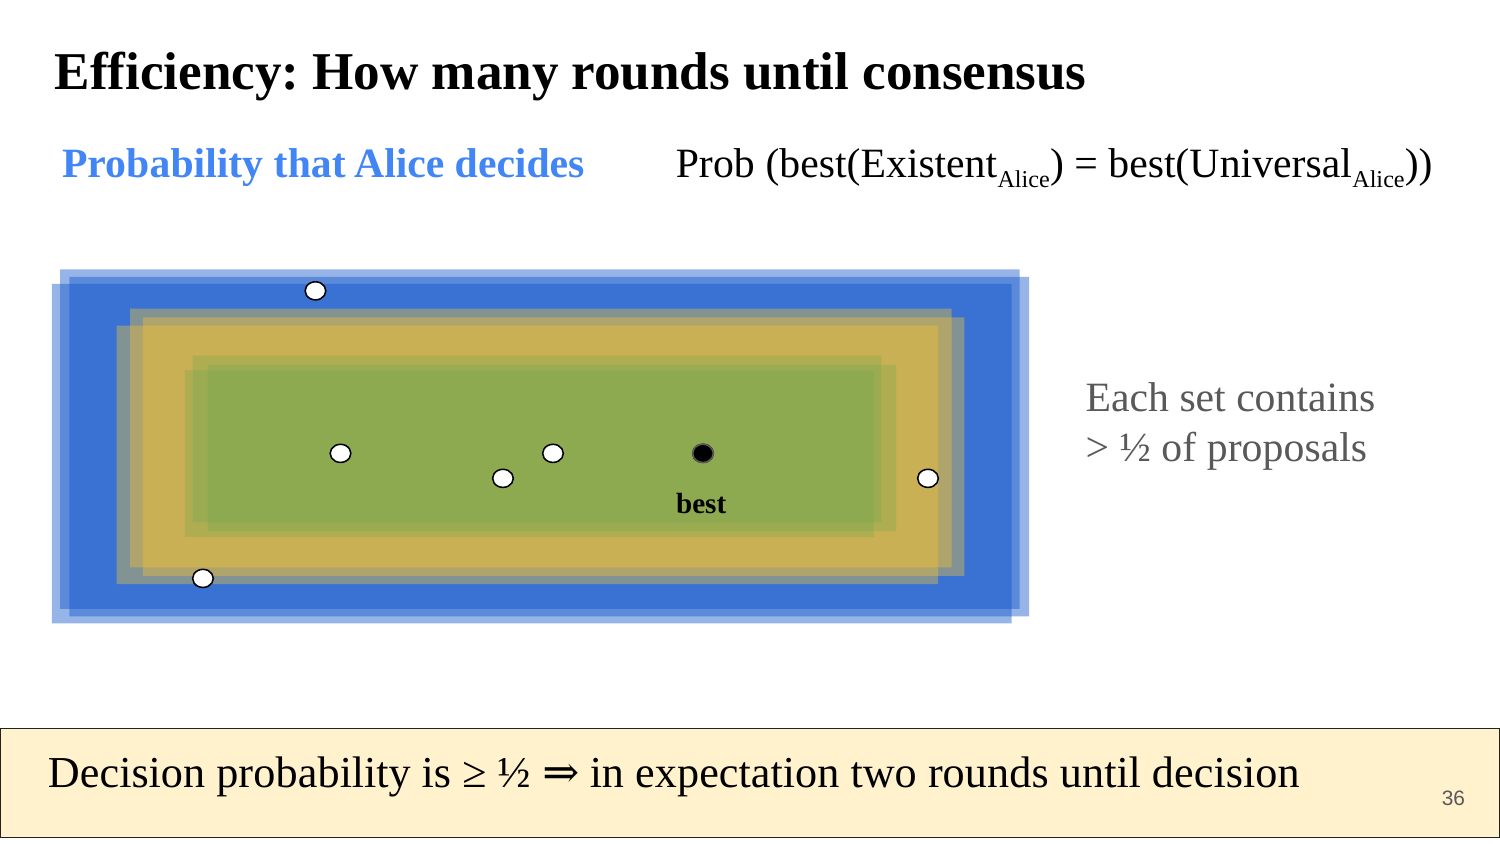

# Efficiency: How many rounds until consensus

Probability that Alice decides
Prob (best(ExistentAlice) = best(UniversalAlice))

Each set contains
> ½ of proposals

best

   Decision probability is ≥ ½ ⇒ in expectation two rounds until decision
36